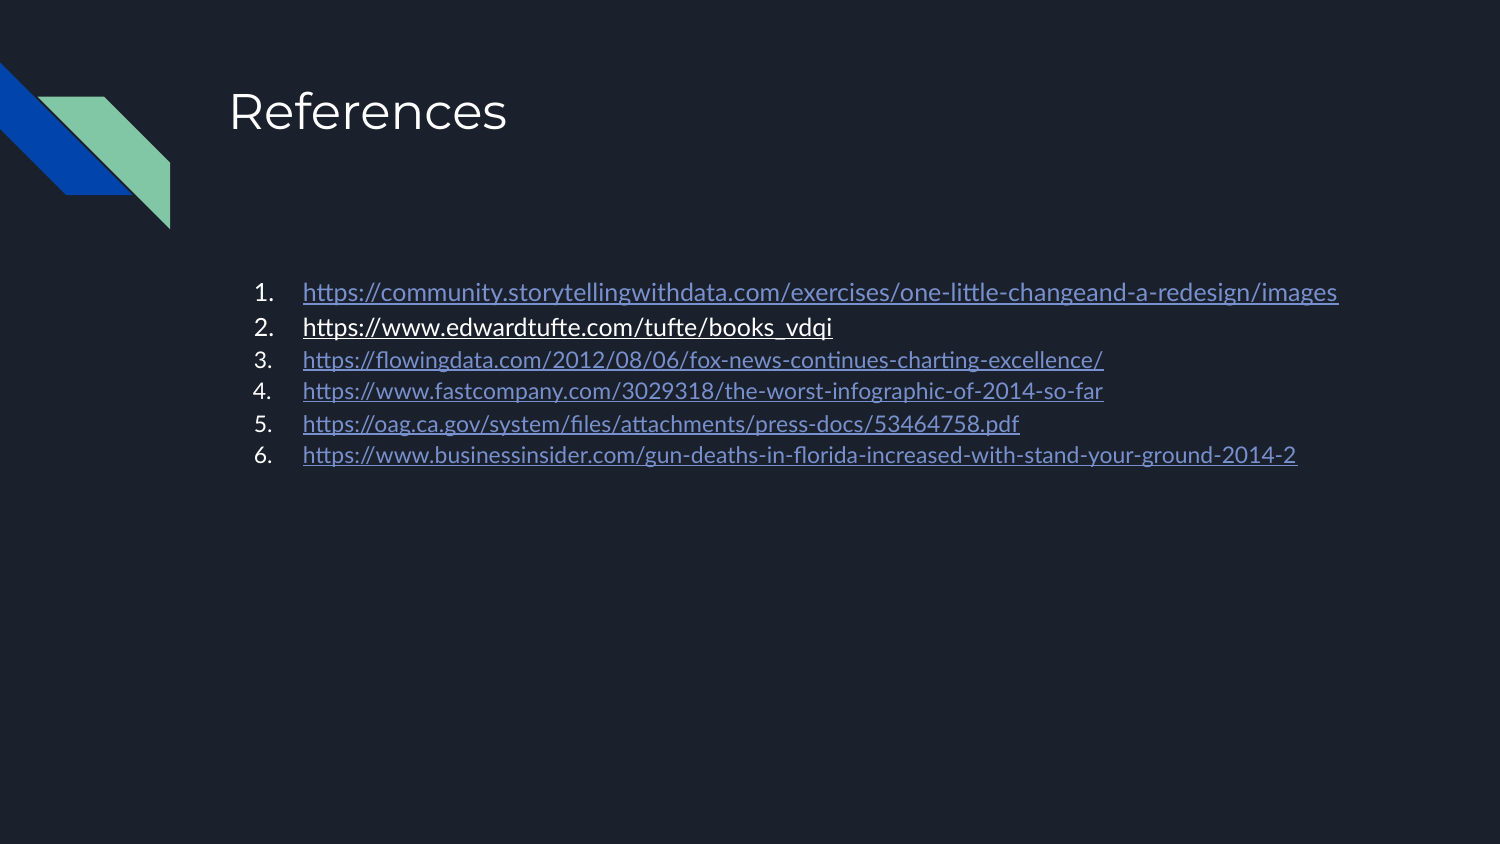

# References
https://community.storytellingwithdata.com/exercises/one-little-changeand-a-redesign/images
https://www.edwardtufte.com/tufte/books_vdqi
https://flowingdata.com/2012/08/06/fox-news-continues-charting-excellence/
https://www.fastcompany.com/3029318/the-worst-infographic-of-2014-so-far
https://oag.ca.gov/system/files/attachments/press-docs/53464758.pdf
https://www.businessinsider.com/gun-deaths-in-florida-increased-with-stand-your-ground-2014-2